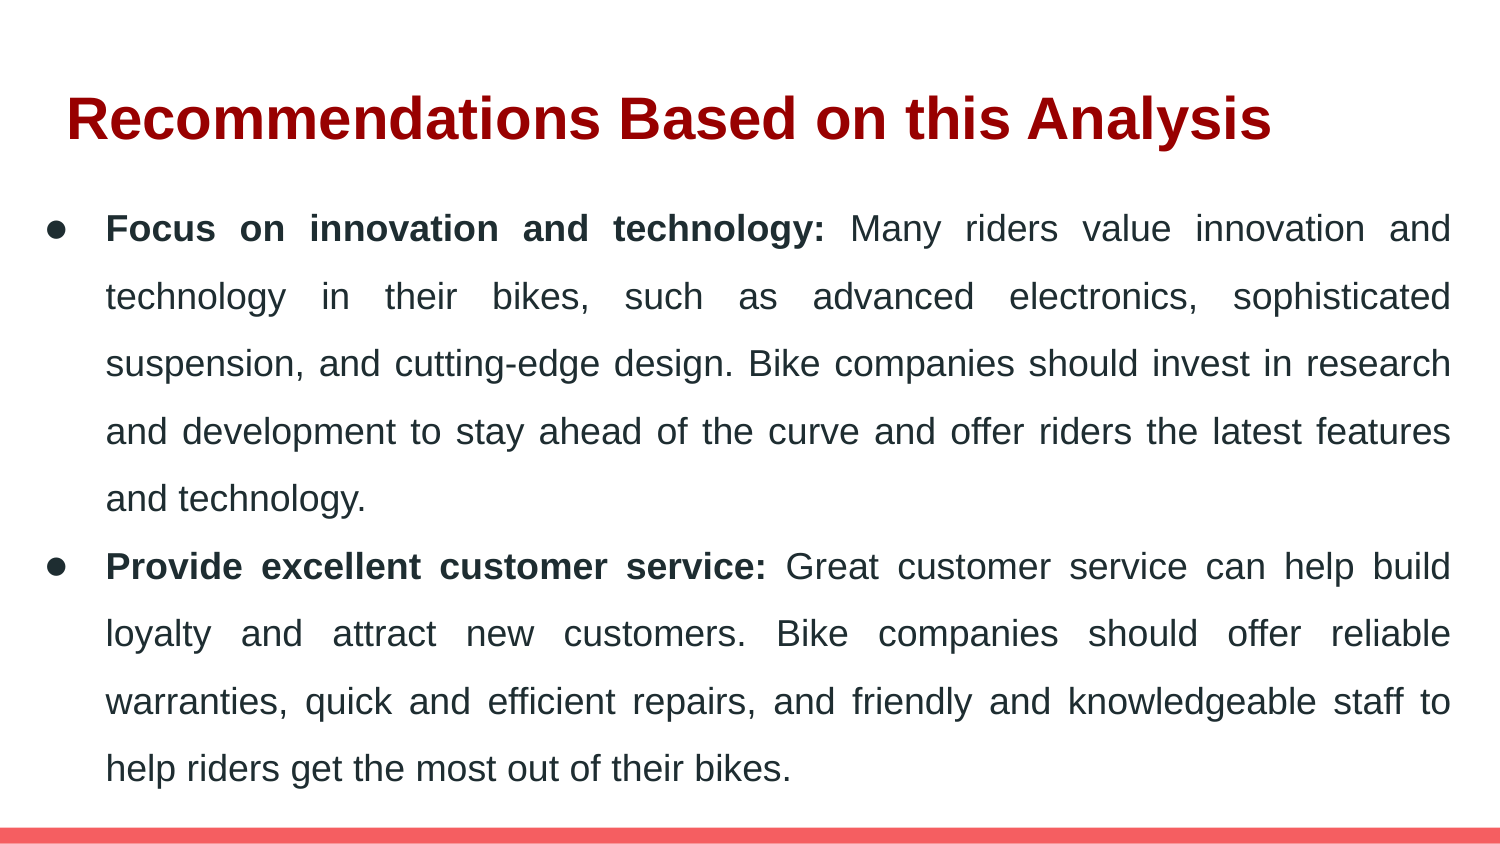

# Recommendations Based on this Analysis
Focus on innovation and technology: Many riders value innovation and technology in their bikes, such as advanced electronics, sophisticated suspension, and cutting-edge design. Bike companies should invest in research and development to stay ahead of the curve and offer riders the latest features and technology.
Provide excellent customer service: Great customer service can help build loyalty and attract new customers. Bike companies should offer reliable warranties, quick and efficient repairs, and friendly and knowledgeable staff to help riders get the most out of their bikes.